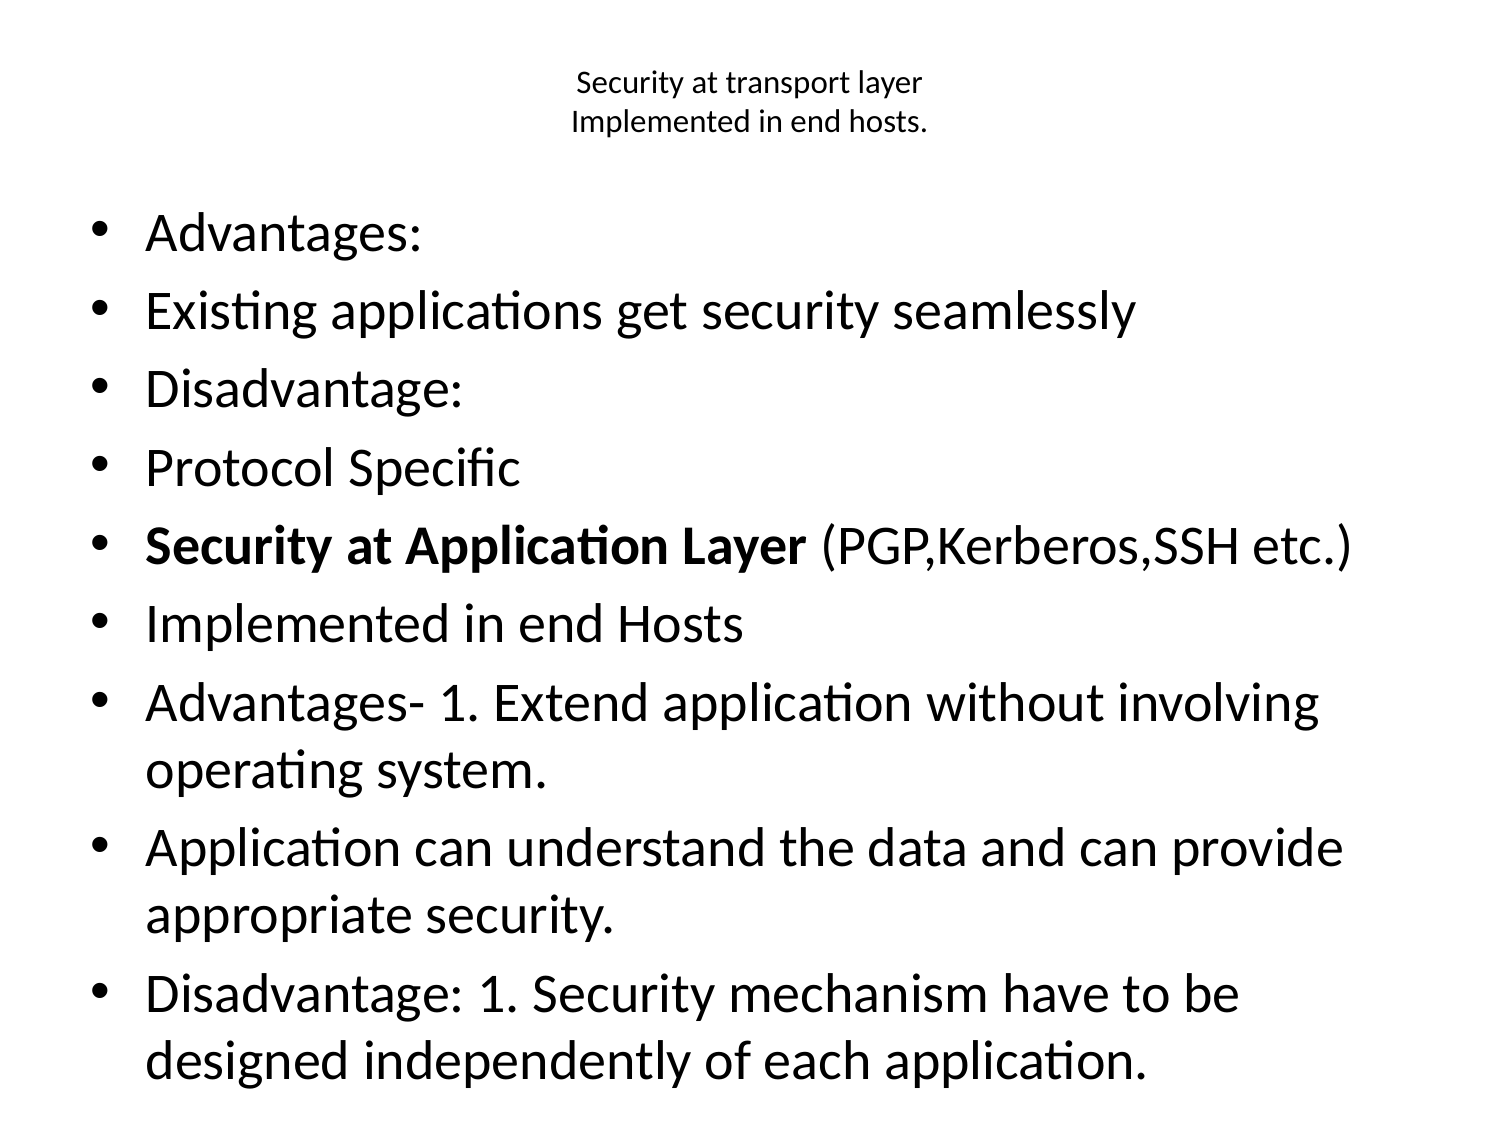

# Security at transport layer Implemented in end hosts.
Advantages:
Existing applications get security seamlessly
Disadvantage:
Protocol Specific
Security at Application Layer (PGP,Kerberos,SSH etc.)
Implemented in end Hosts
Advantages- 1. Extend application without involving operating system.
Application can understand the data and can provide appropriate security.
Disadvantage: 1. Security mechanism have to be designed independently of each application.